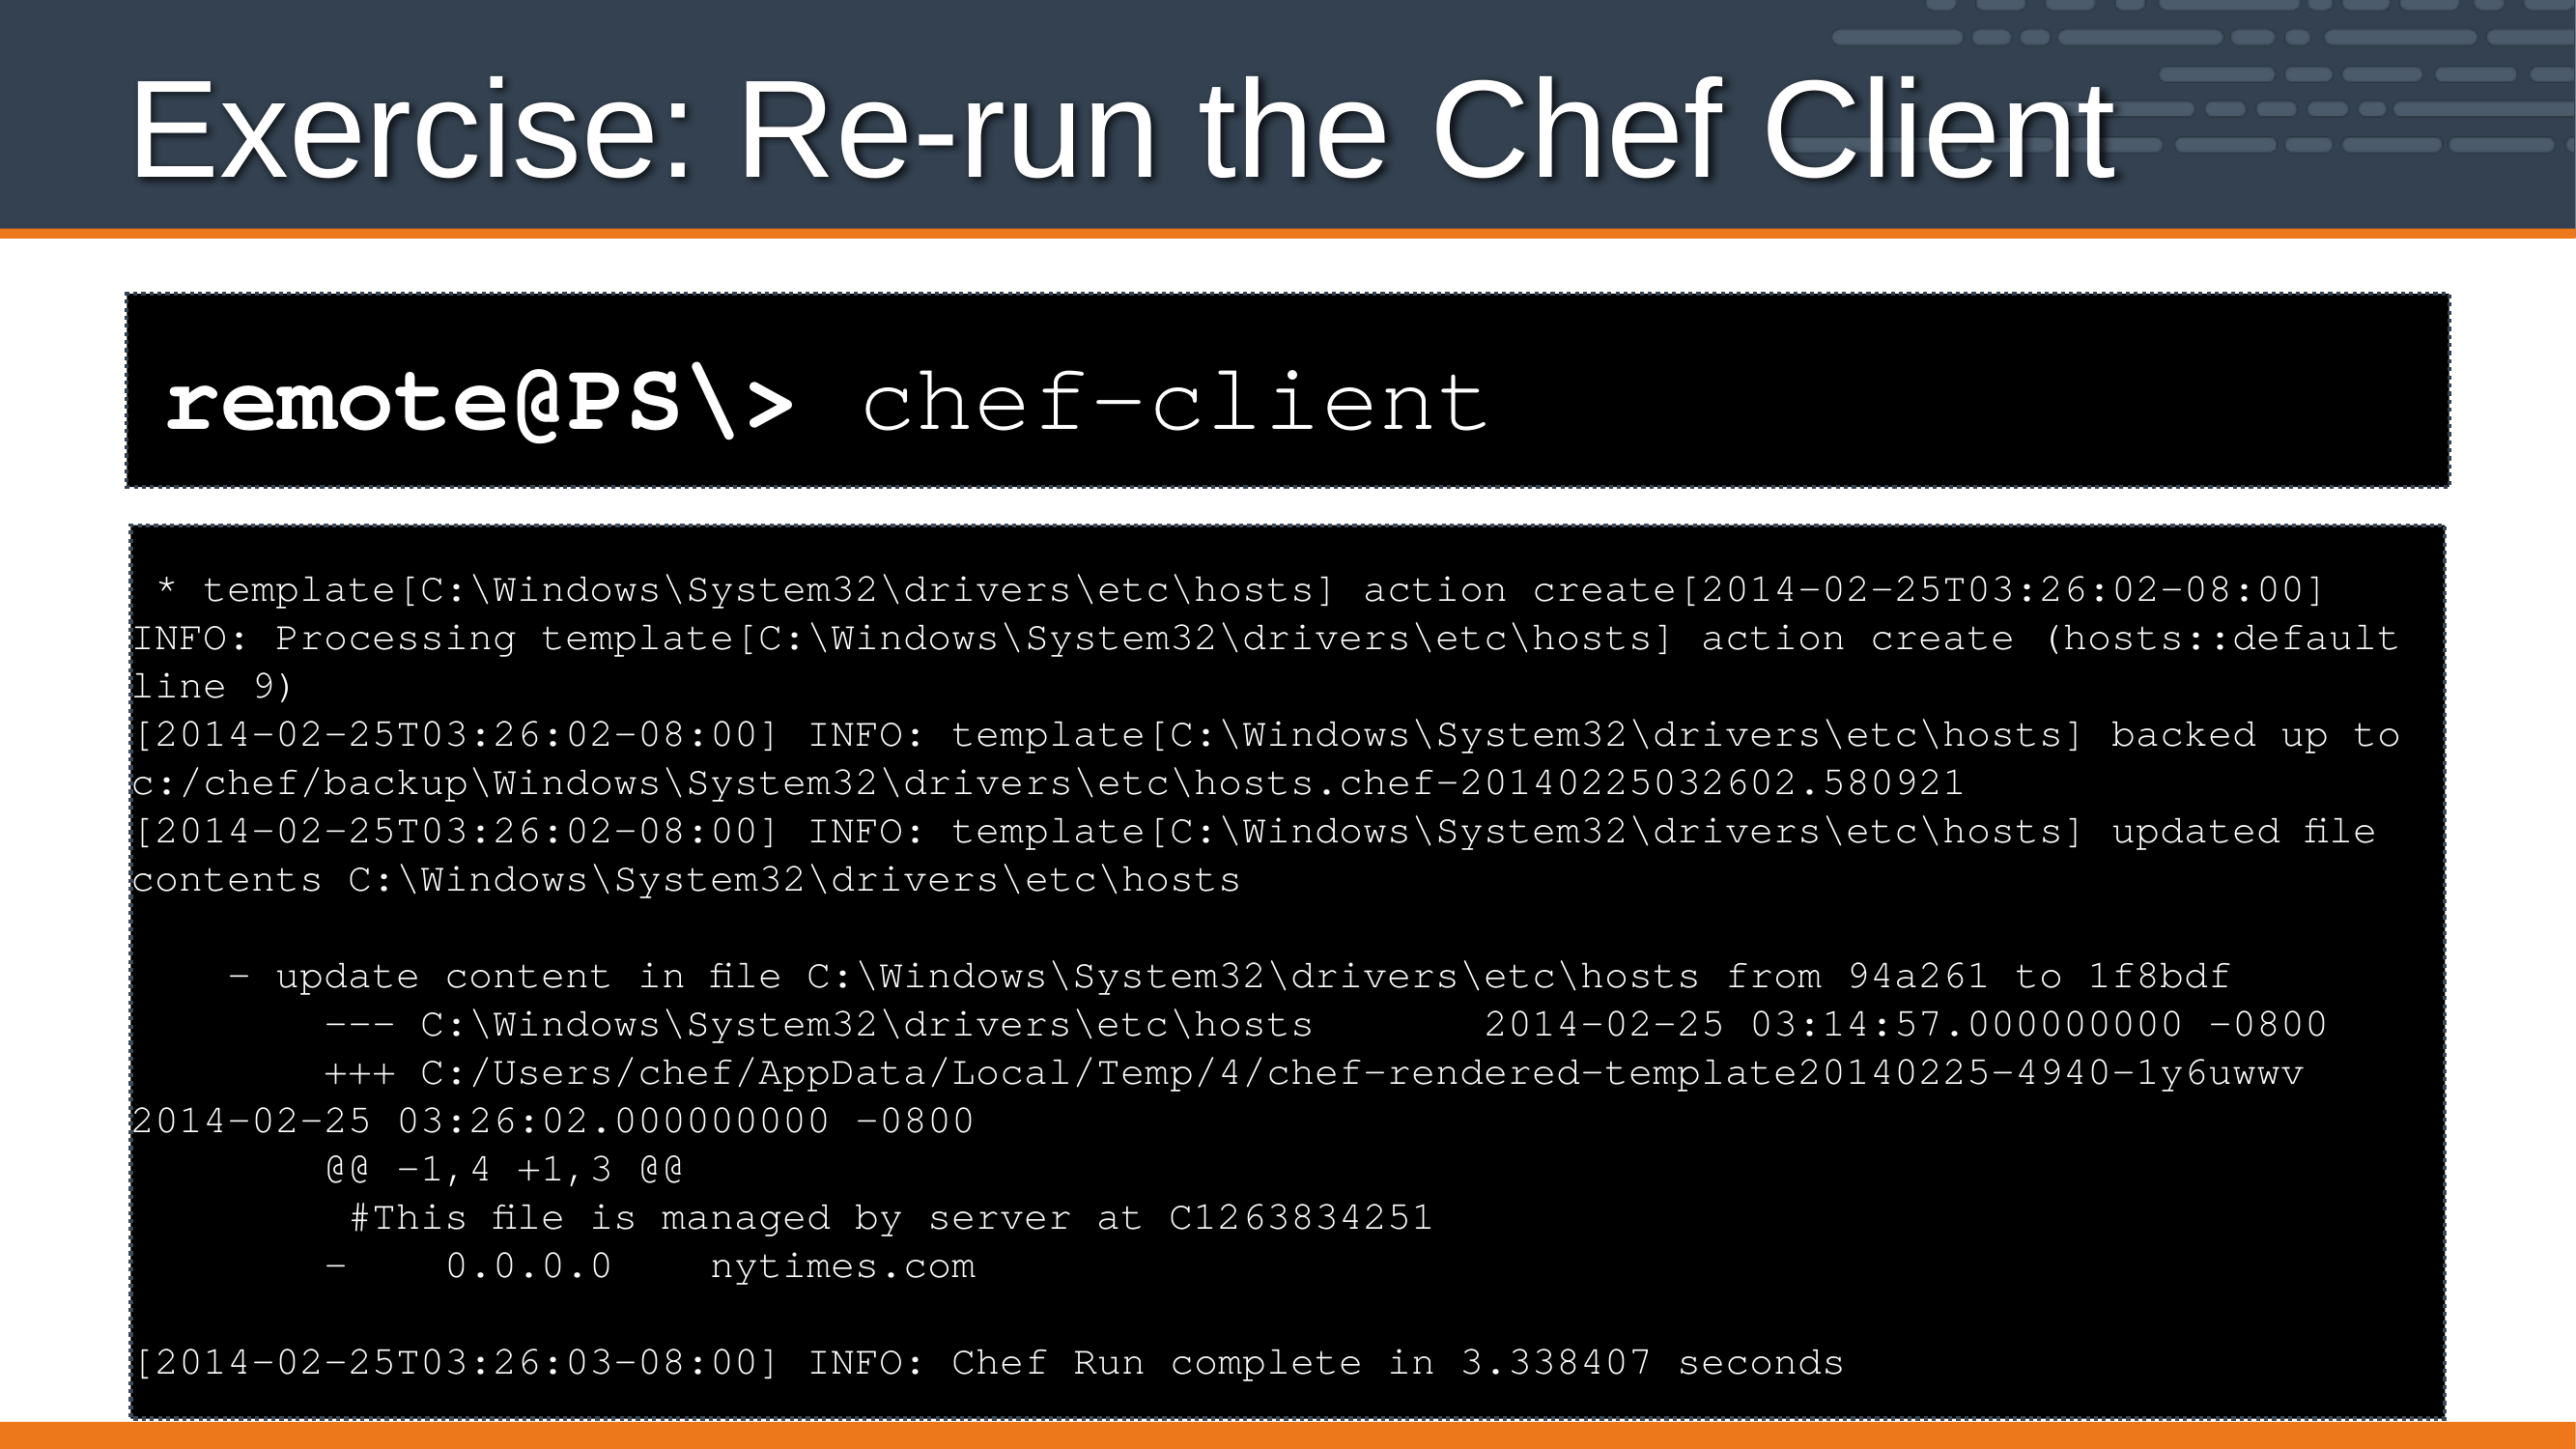

# Exercise: Re-run the Chef Client

remote@PS\> chef-client

 * template[C:\Windows\System32\drivers\etc\hosts] action create[2014-02-25T03:26:02-08:00] INFO: Processing template[C:\Windows\System32\drivers\etc\hosts] action create (hosts::default line 9)
[2014-02-25T03:26:02-08:00] INFO: template[C:\Windows\System32\drivers\etc\hosts] backed up to c:/chef/backup\Windows\System32\drivers\etc\hosts.chef-20140225032602.580921
[2014-02-25T03:26:02-08:00] INFO: template[C:\Windows\System32\drivers\etc\hosts] updated file contents C:\Windows\System32\drivers\etc\hosts

    - update content in file C:\Windows\System32\drivers\etc\hosts from 94a261 to 1f8bdf
        --- C:\Windows\System32\drivers\etc\hosts       2014-02-25 03:14:57.000000000 -0800
        +++ C:/Users/chef/AppData/Local/Temp/4/chef-rendered-template20140225-4940-1y6uwwv      2014-02-25 03:26:02.000000000 -0800
        @@ -1,4 +1,3 @@
         #This file is managed by server at C1263834251
        -    0.0.0.0    nytimes.com

[2014-02-25T03:26:03-08:00] INFO: Chef Run complete in 3.338407 seconds